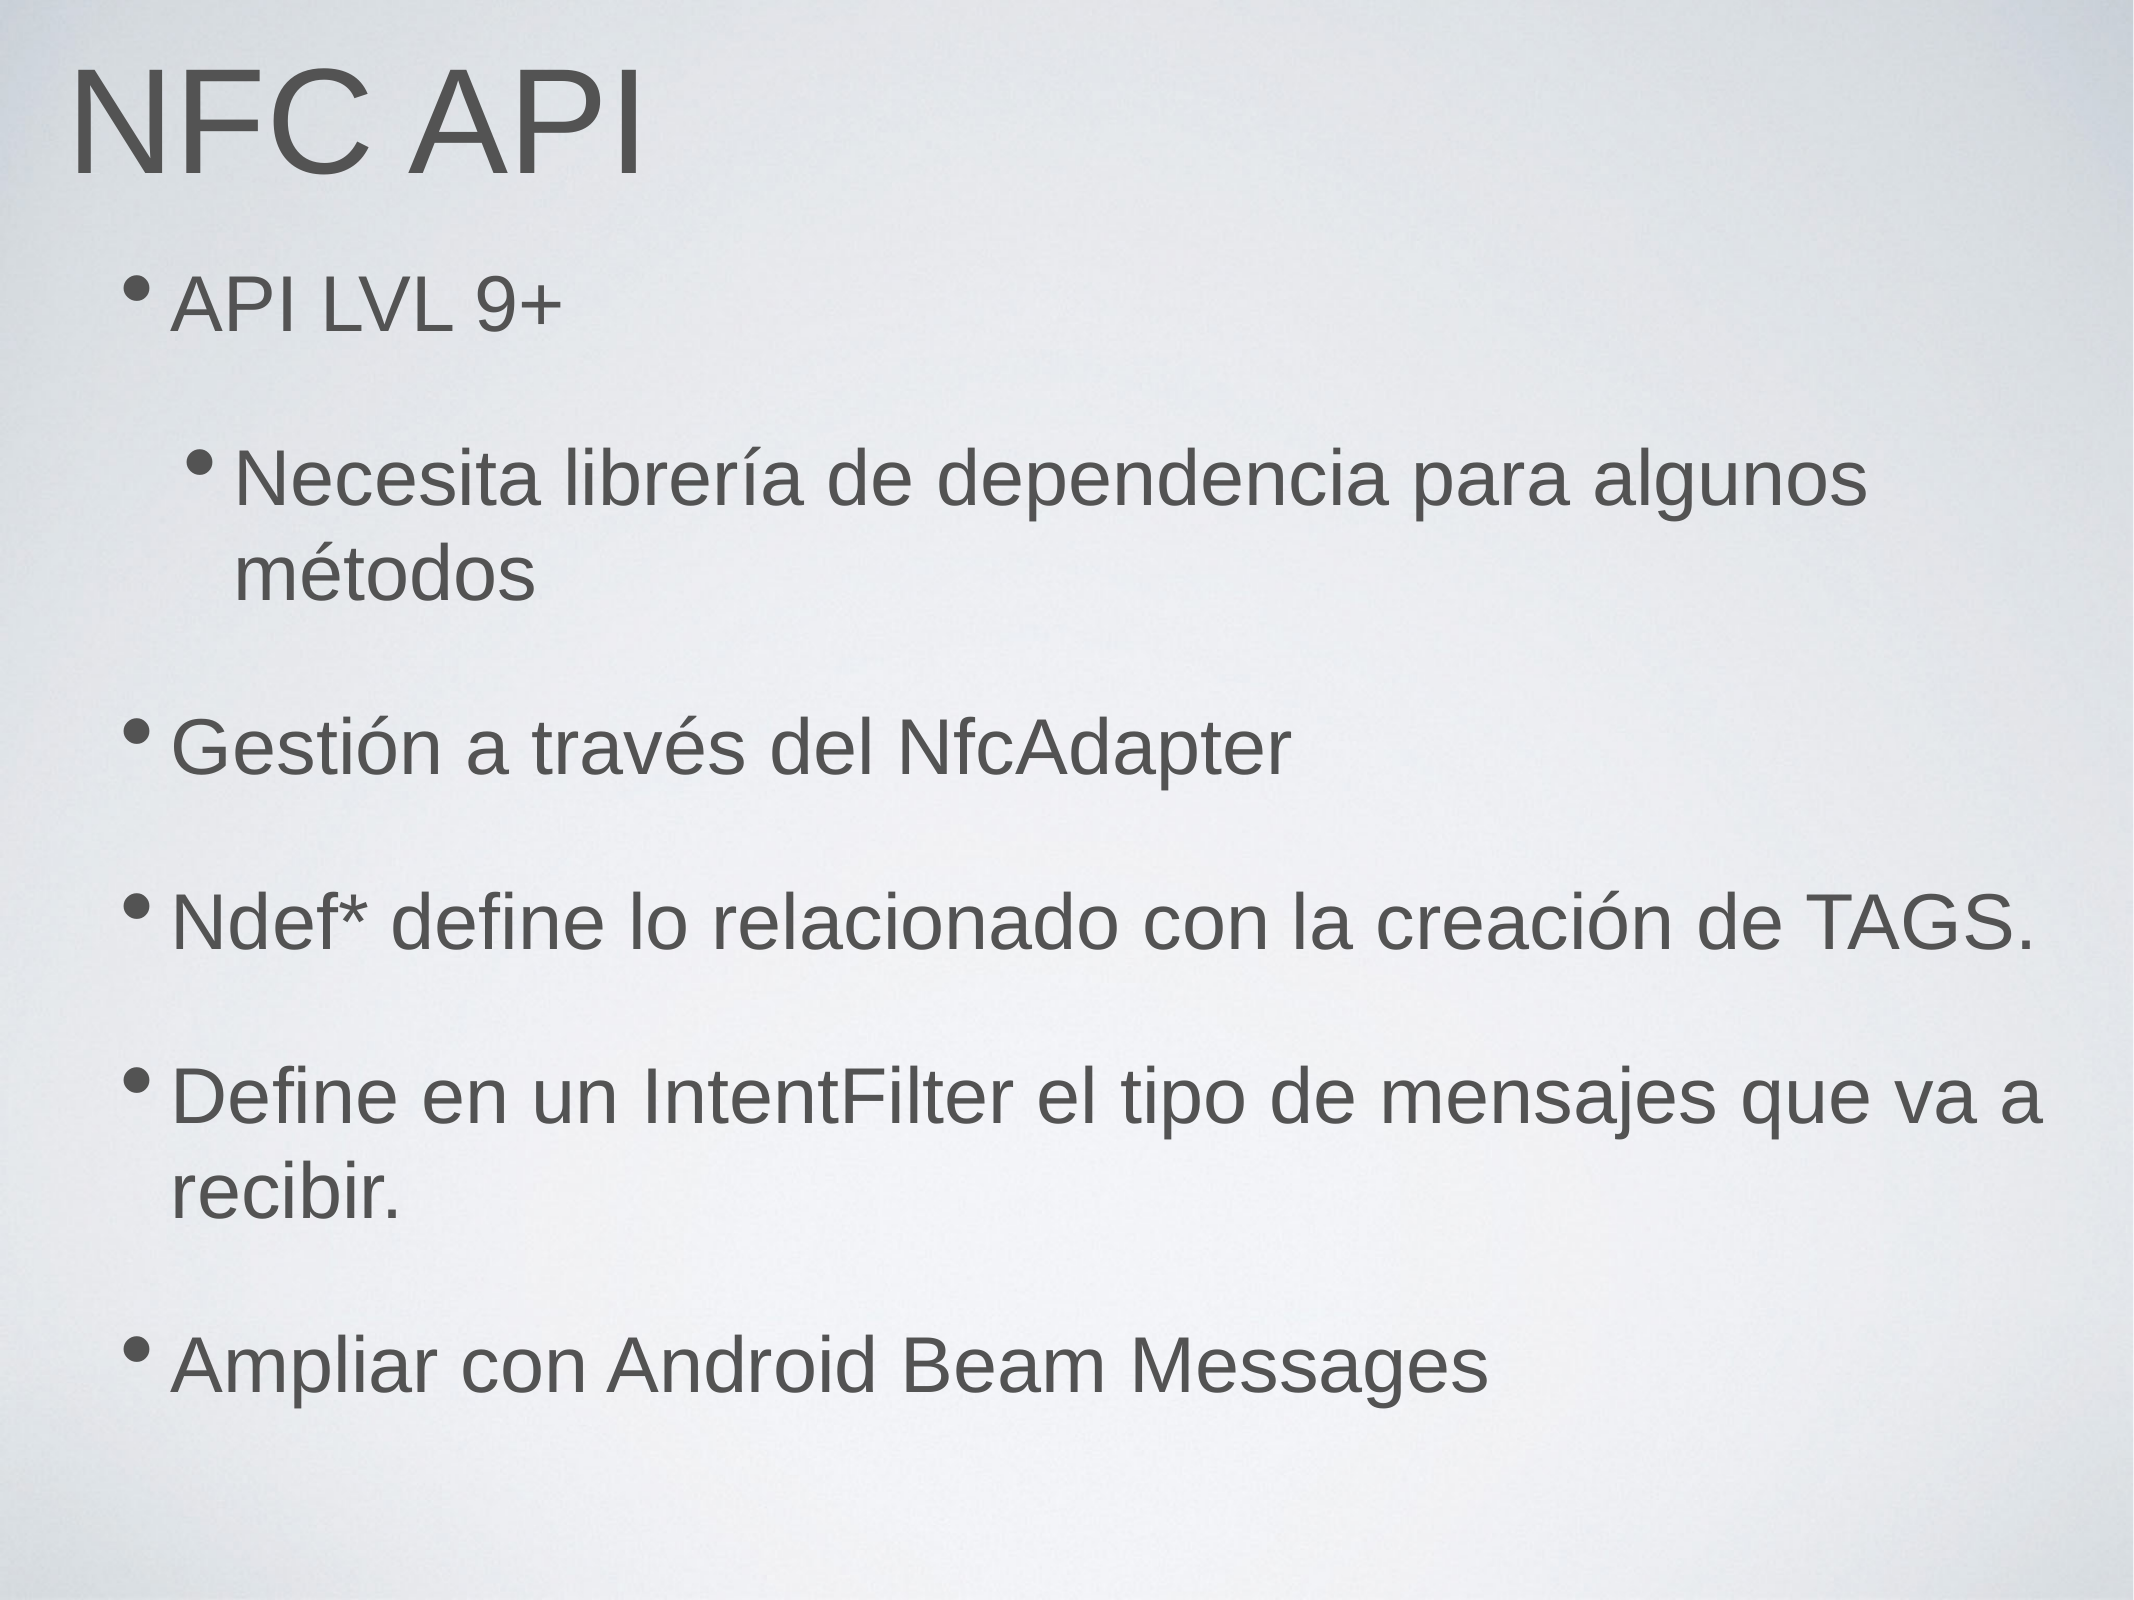

# NFC API
API LVL 9+
Necesita librería de dependencia para algunos métodos
Gestión a través del NfcAdapter
Ndef* define lo relacionado con la creación de TAGS.
Define en un IntentFilter el tipo de mensajes que va a recibir.
Ampliar con Android Beam Messages